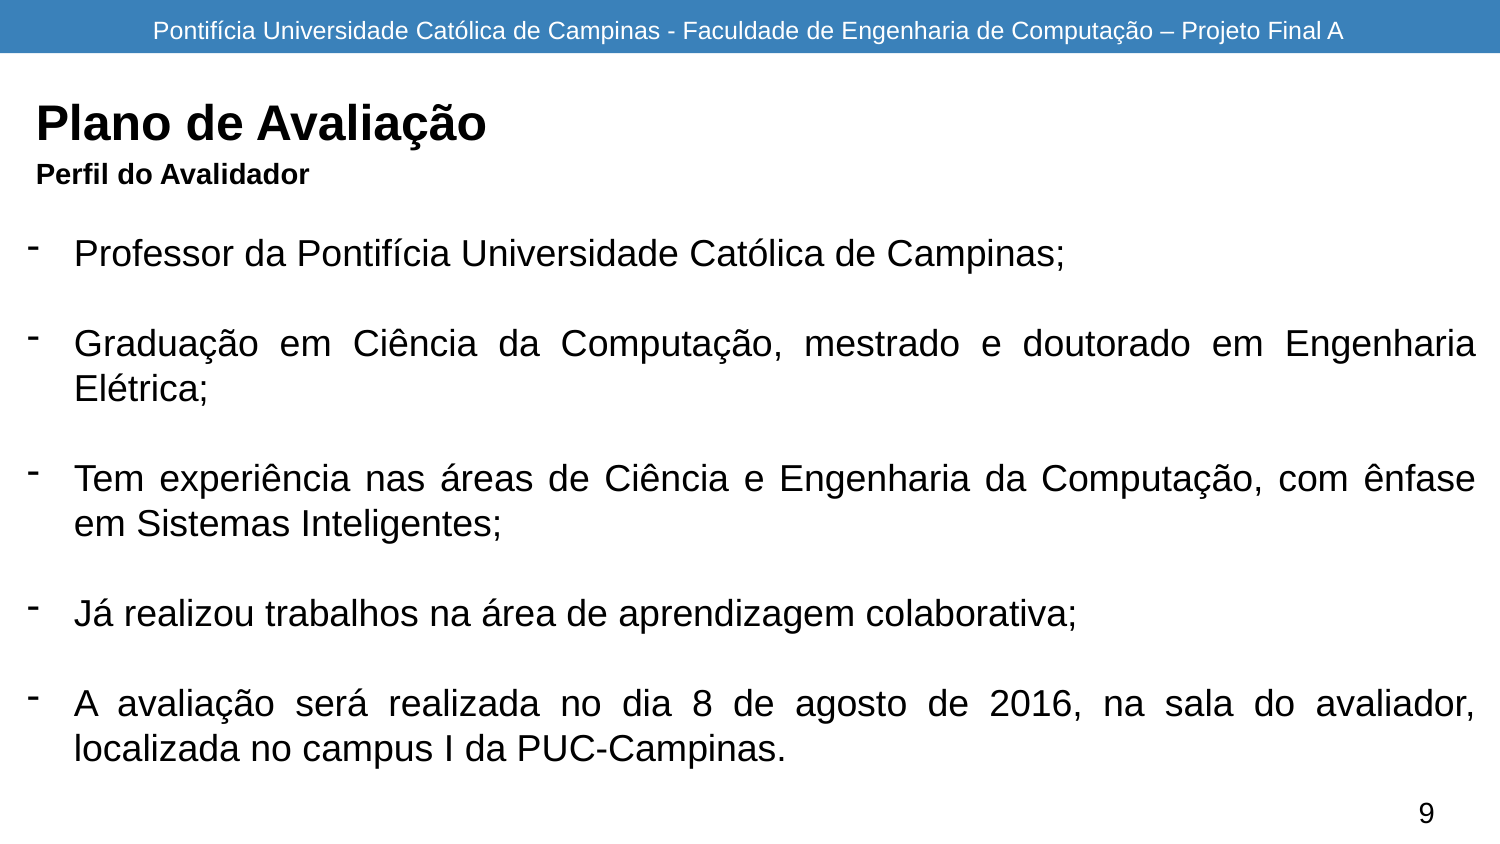

Pontifícia Universidade Católica de Campinas - Faculdade de Engenharia de Computação – Projeto Final A
Plano de Avaliação
Perfil do Avalidador
Professor da Pontifícia Universidade Católica de Campinas;

Graduação em Ciência da Computação, mestrado e doutorado em Engenharia Elétrica;

Tem experiência nas áreas de Ciência e Engenharia da Computação, com ênfase em Sistemas Inteligentes;

Já realizou trabalhos na área de aprendizagem colaborativa;

A avaliação será realizada no dia 8 de agosto de 2016, na sala do avaliador, localizada no campus I da PUC-Campinas.
9